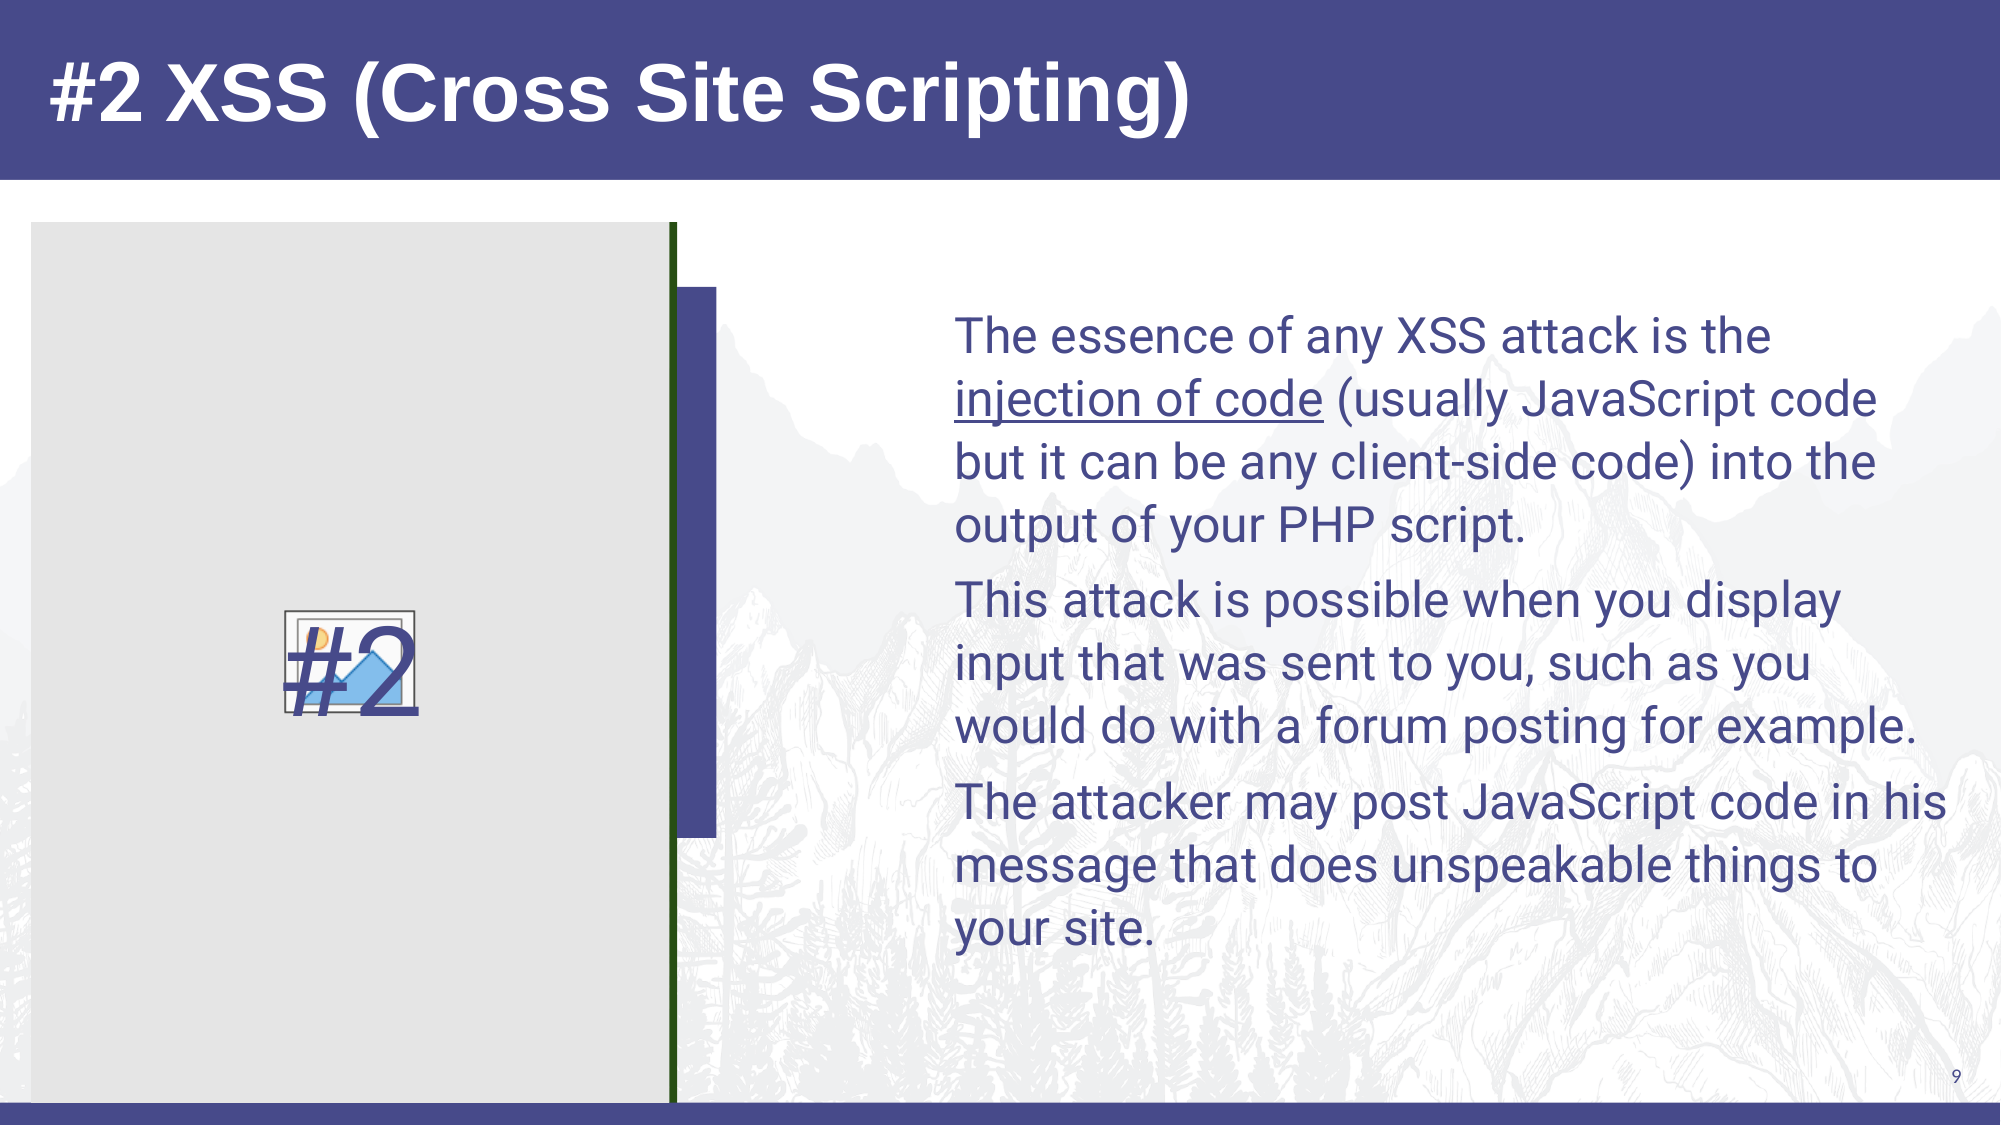

# #2 XSS (Cross Site Scripting)

The essence of any XSS attack is the injection of code (usually JavaScript code but it can be any client-side code) into the output of your PHP script.
This attack is possible when you display input that was sent to you, such as you would do with a forum posting for example.
The attacker may post JavaScript code in his message that does unspeakable things to your site.
#2
9